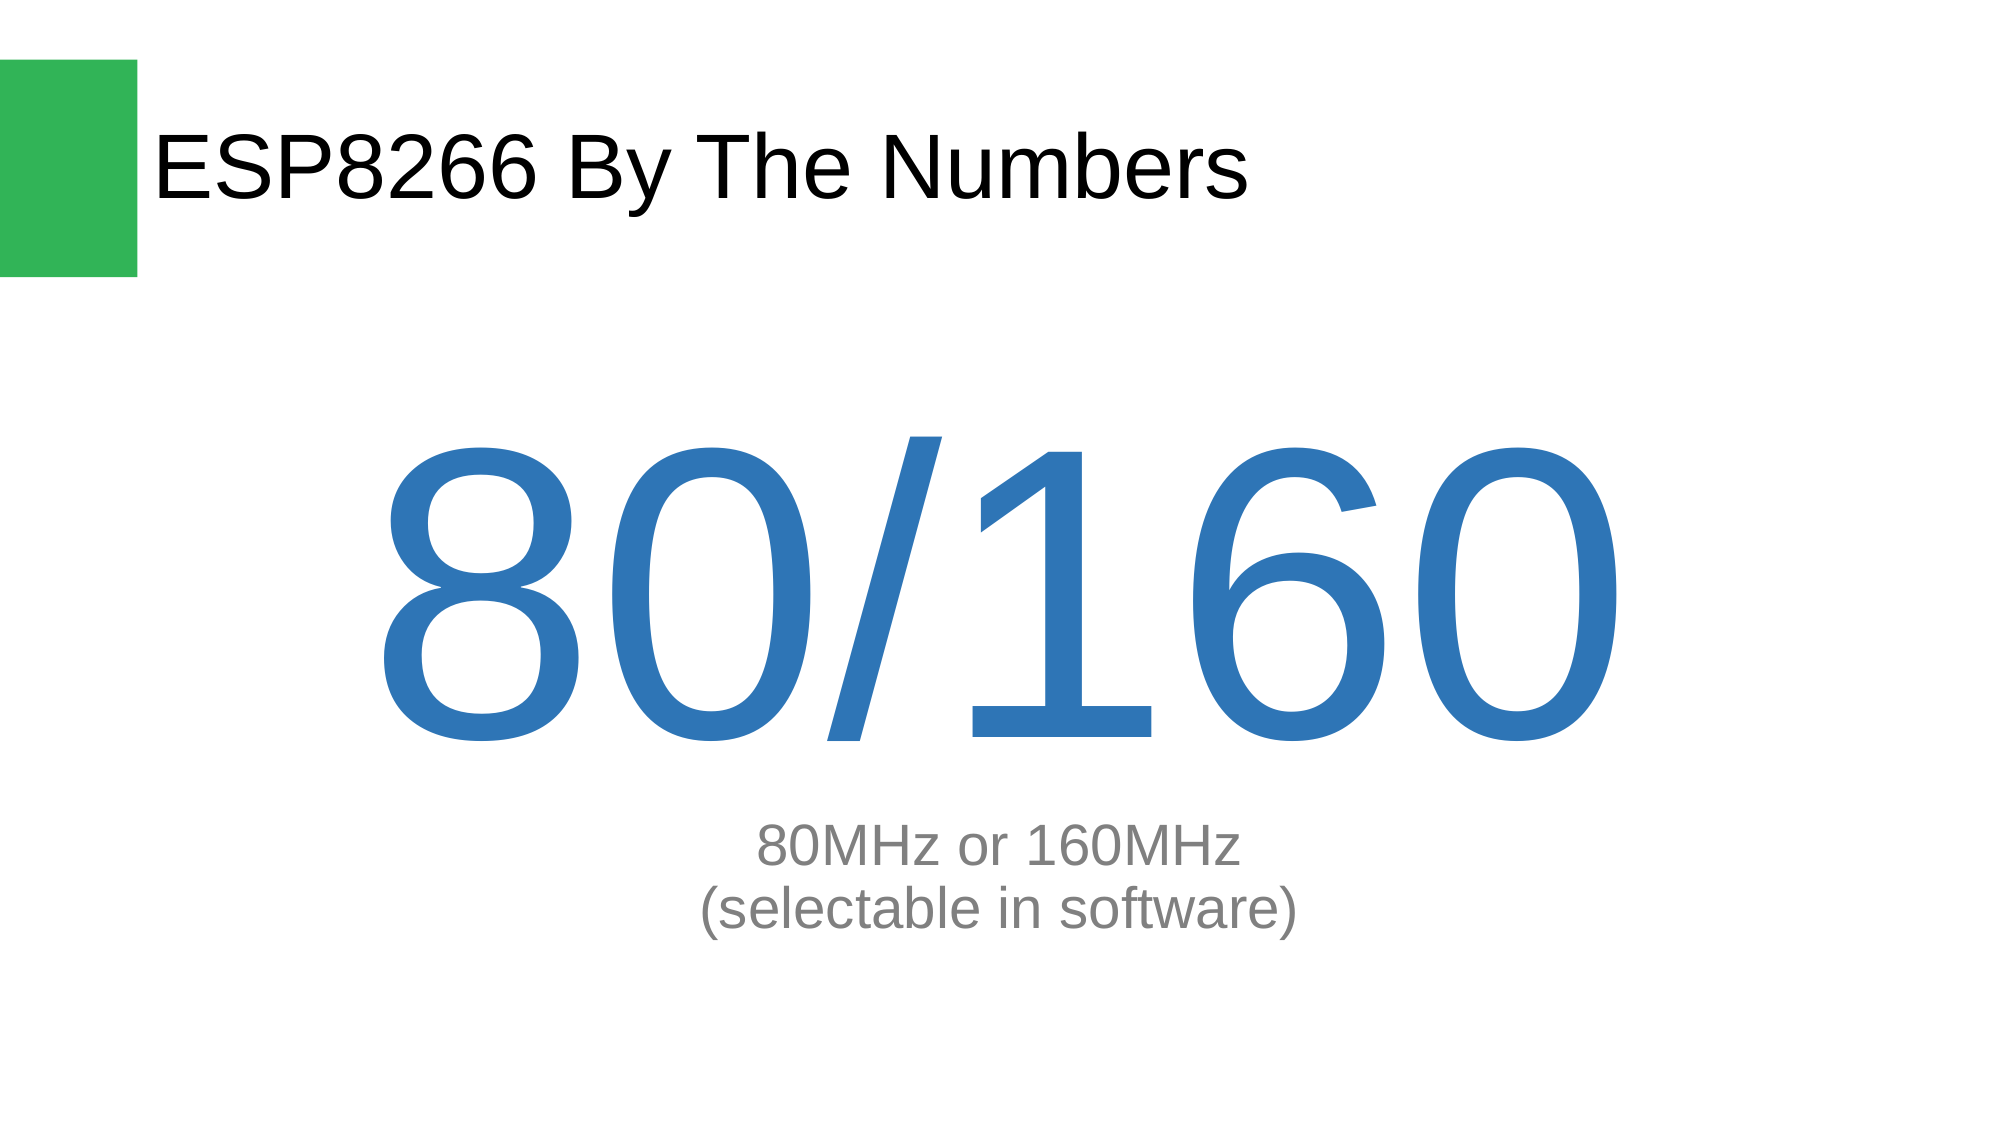

# ESP8266 By The Numbers
80/160
80MHz or 160MHz
(selectable in software)